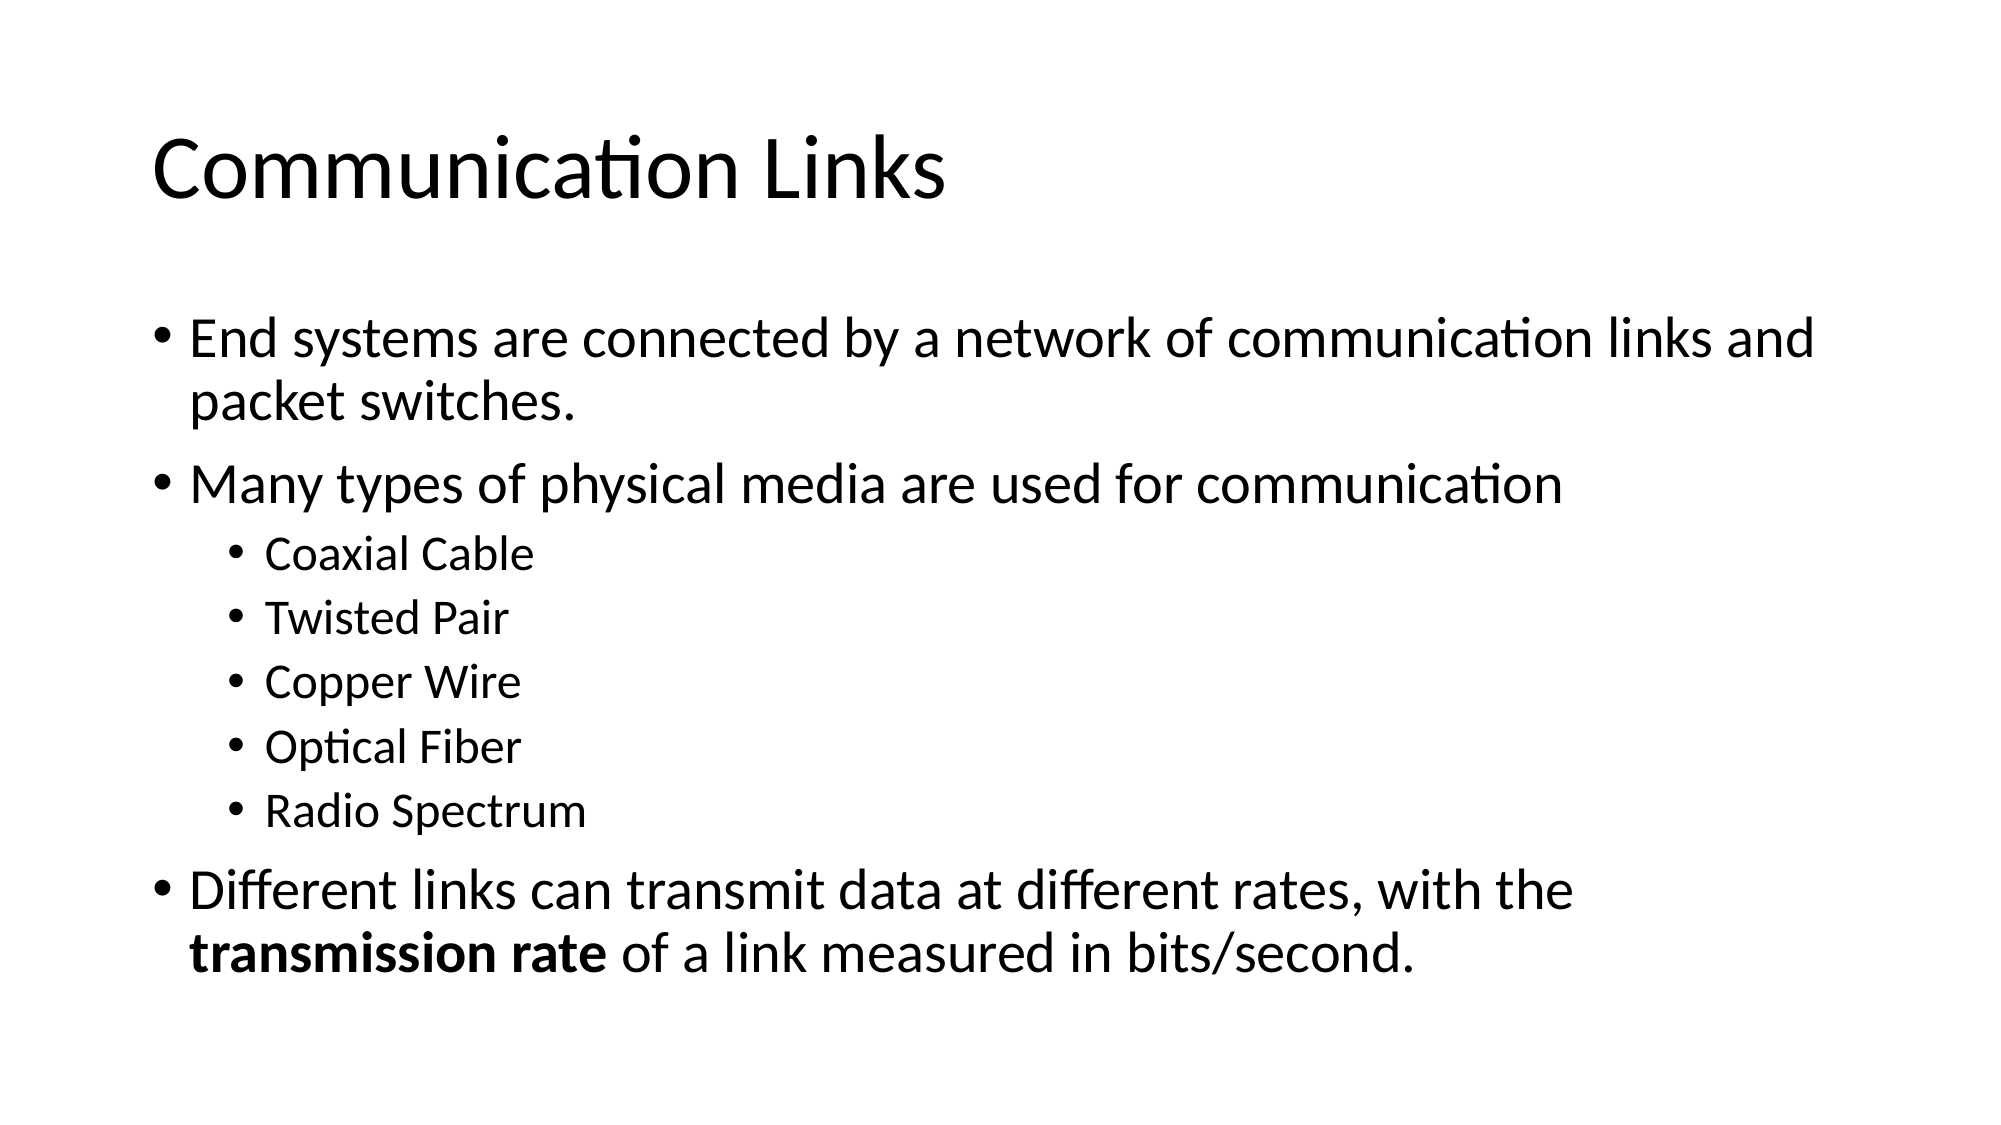

# Communication Links
End systems are connected by a network of communication links and packet switches.
Many types of physical media are used for communication
Coaxial Cable
Twisted Pair
Copper Wire
Optical Fiber
Radio Spectrum
Different links can transmit data at different rates, with the transmission rate of a link measured in bits/second.